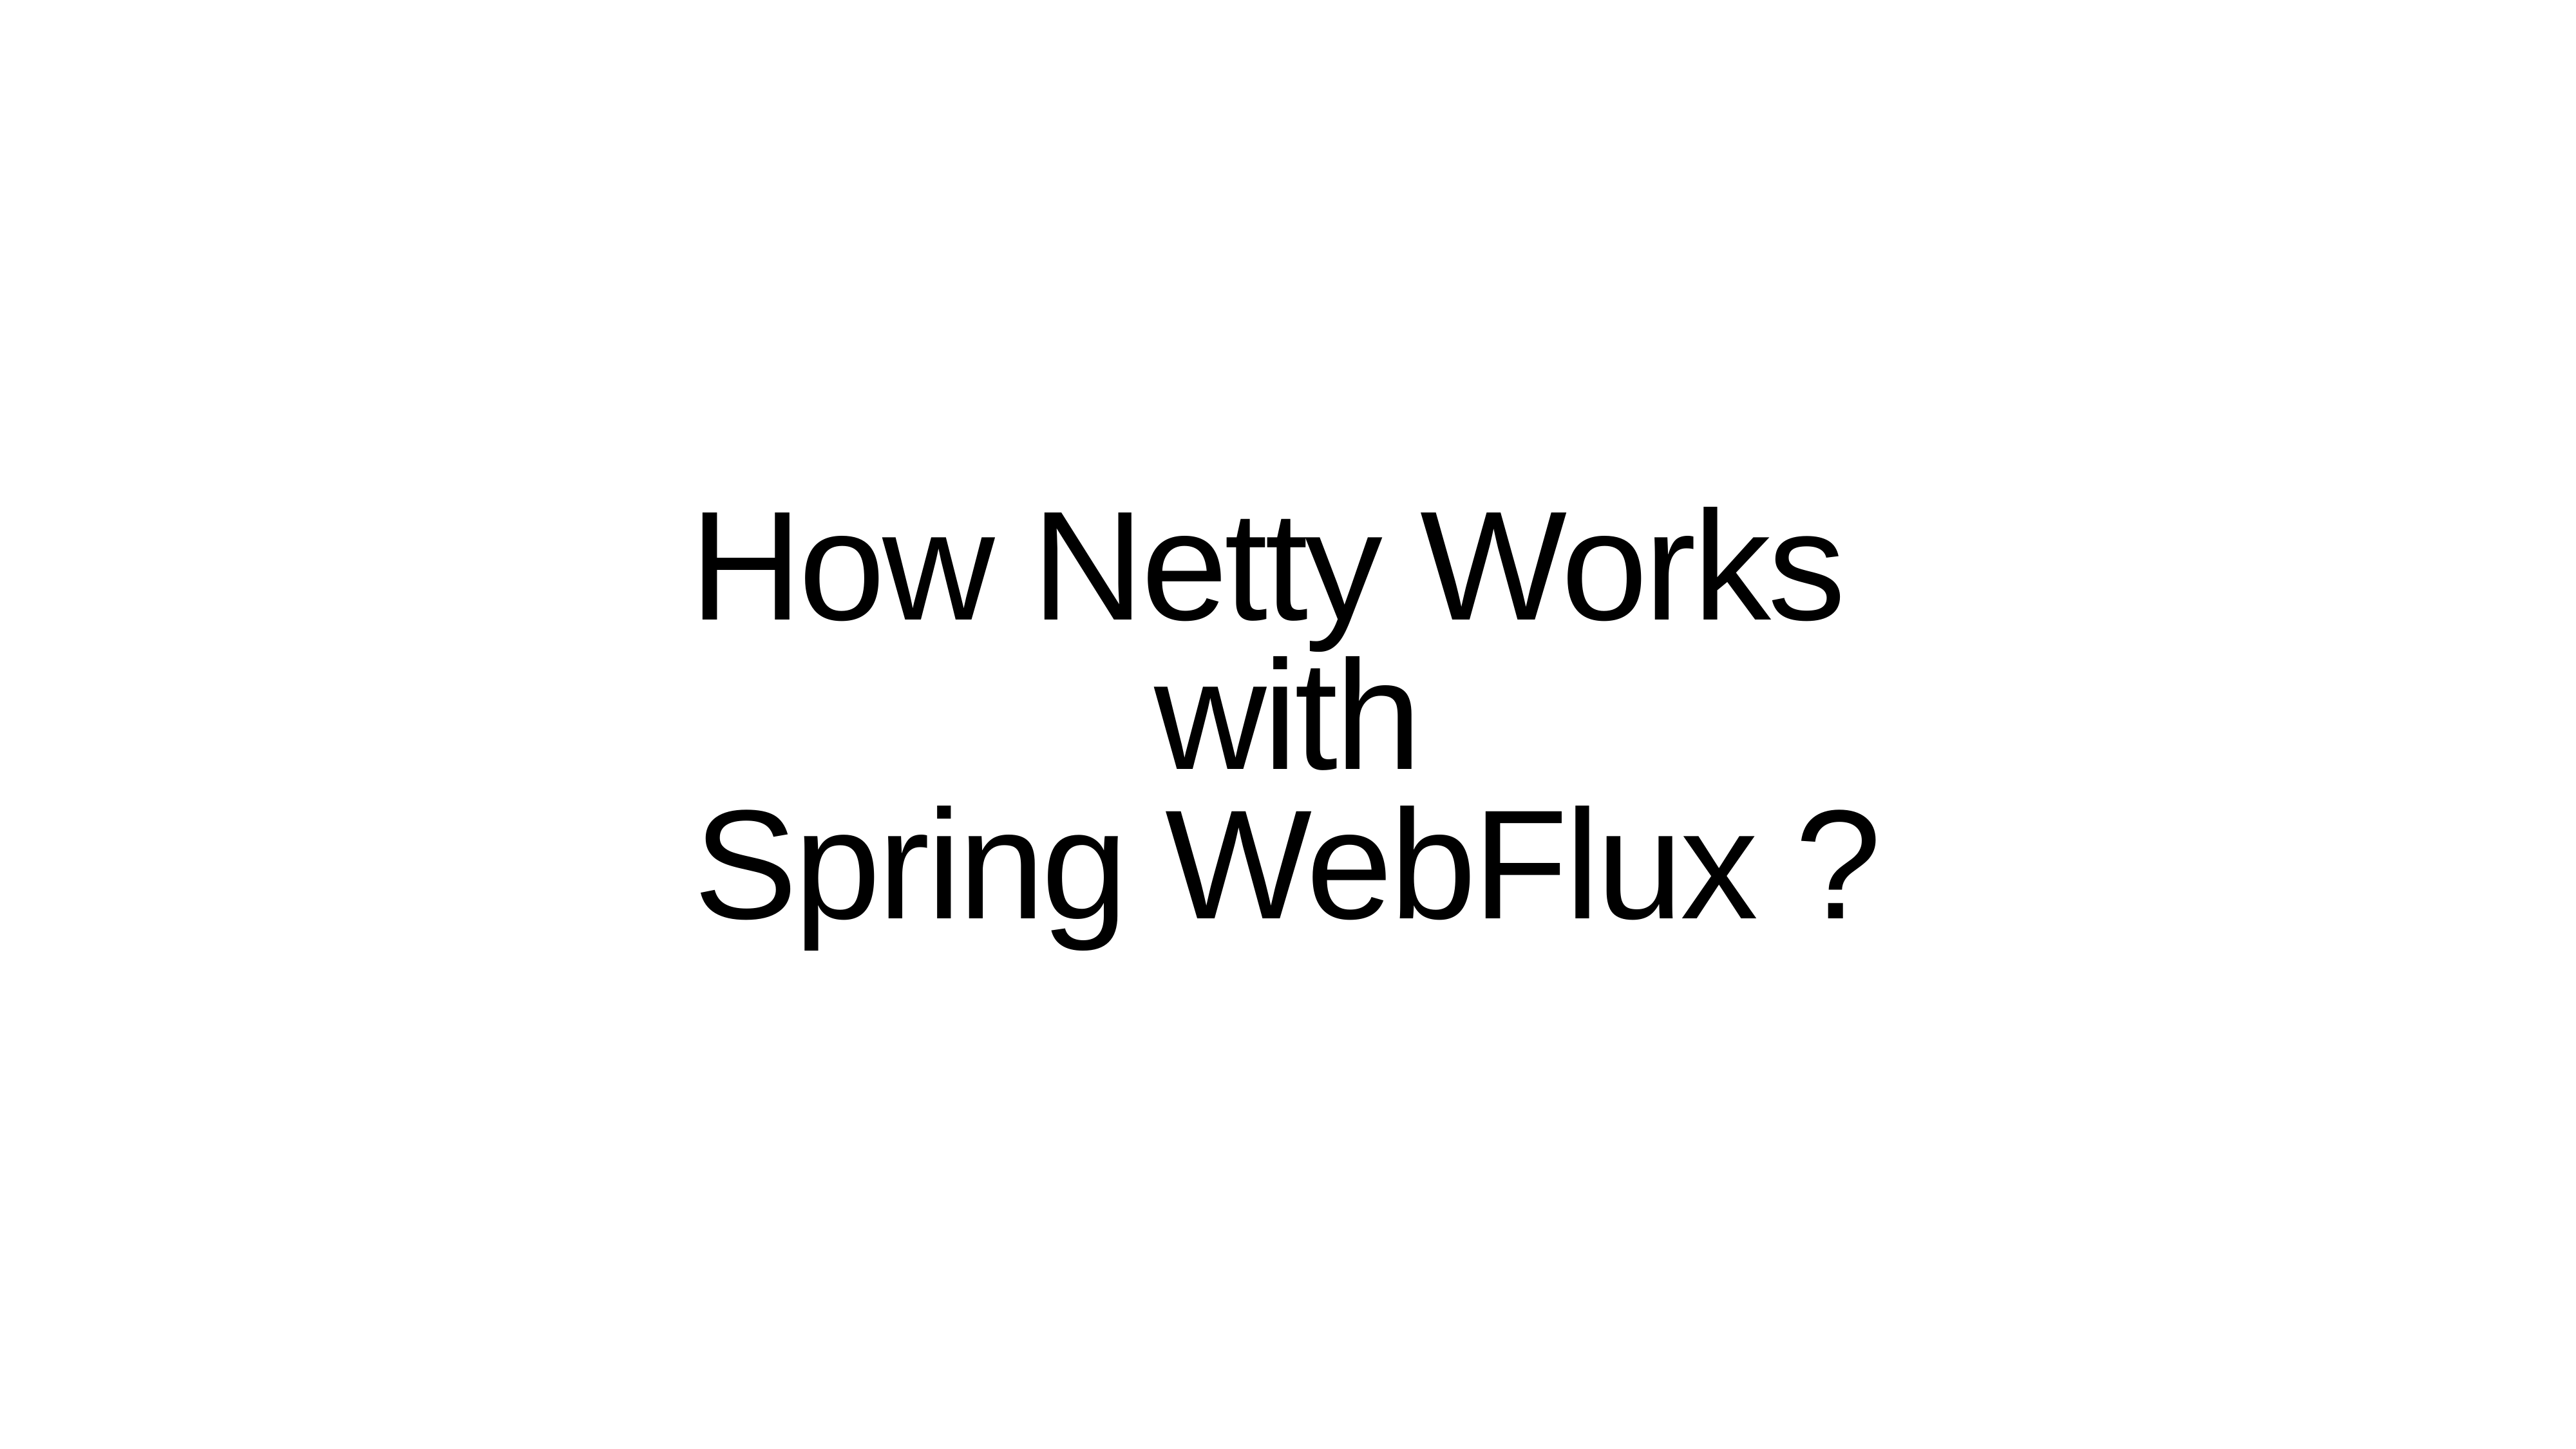

How Netty Works
with
Spring WebFlux ?